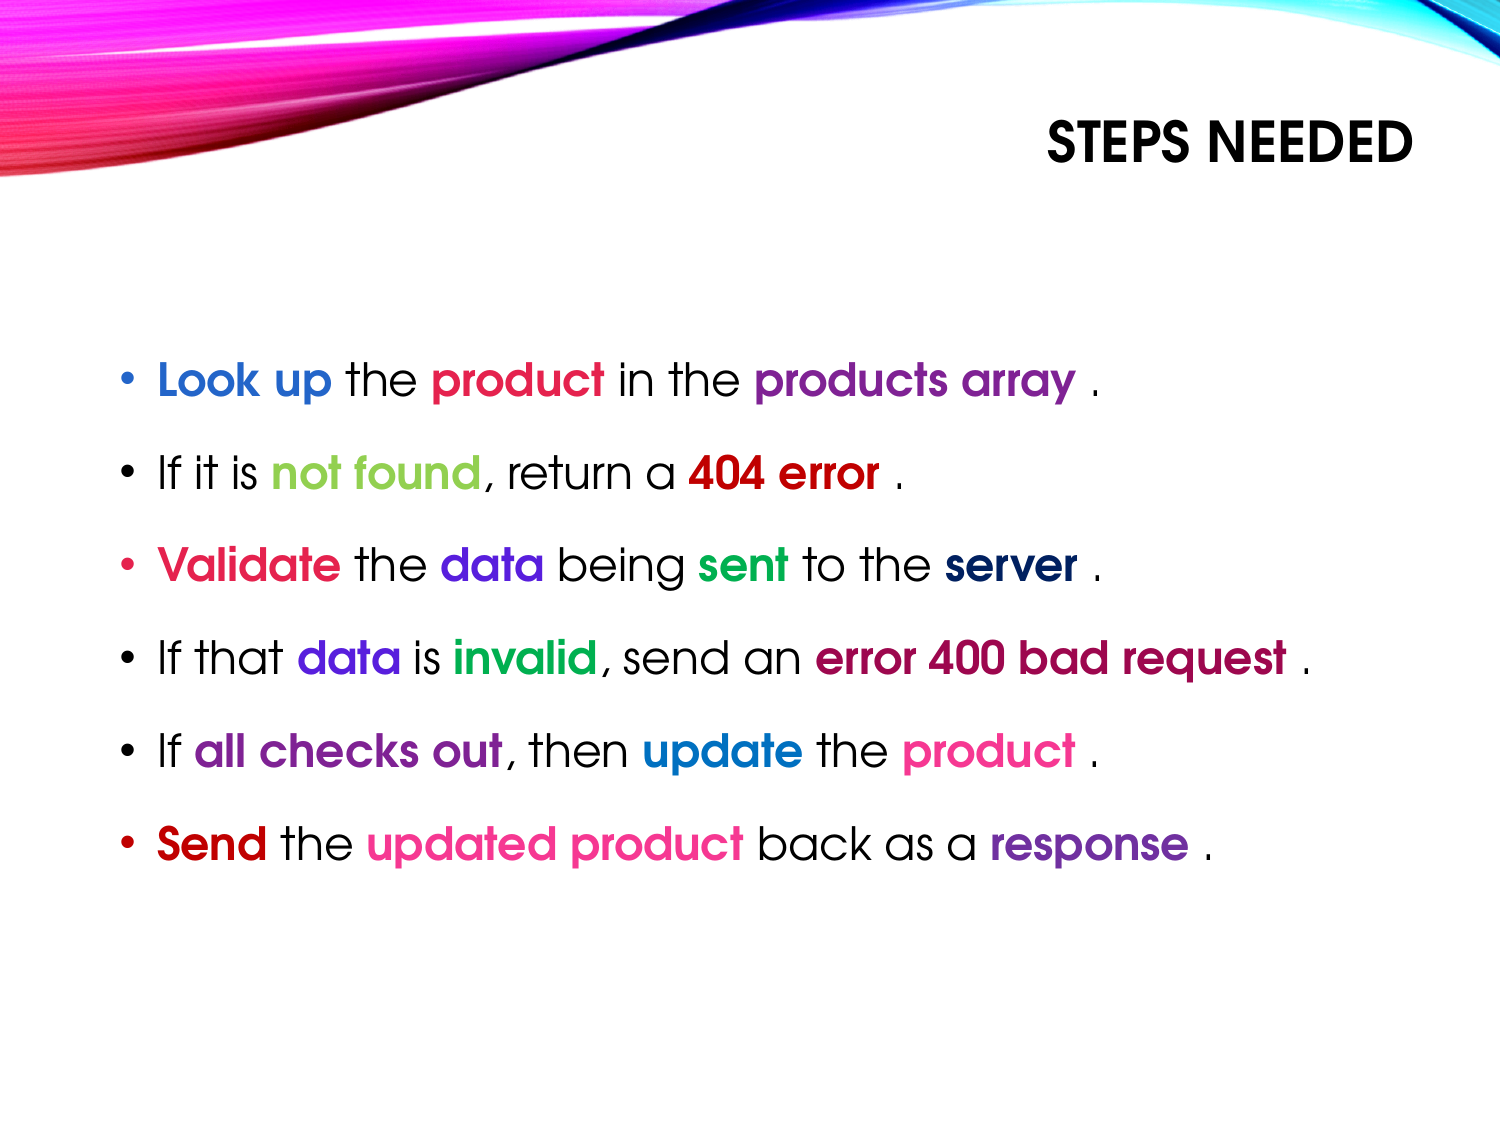

# Steps needed

Look up the product in the products array .
If it is not found, return a 404 error .
Validate the data being sent to the server .
If that data is invalid, send an error 400 bad request .
If all checks out, then update the product .
Send the updated product back as a response .